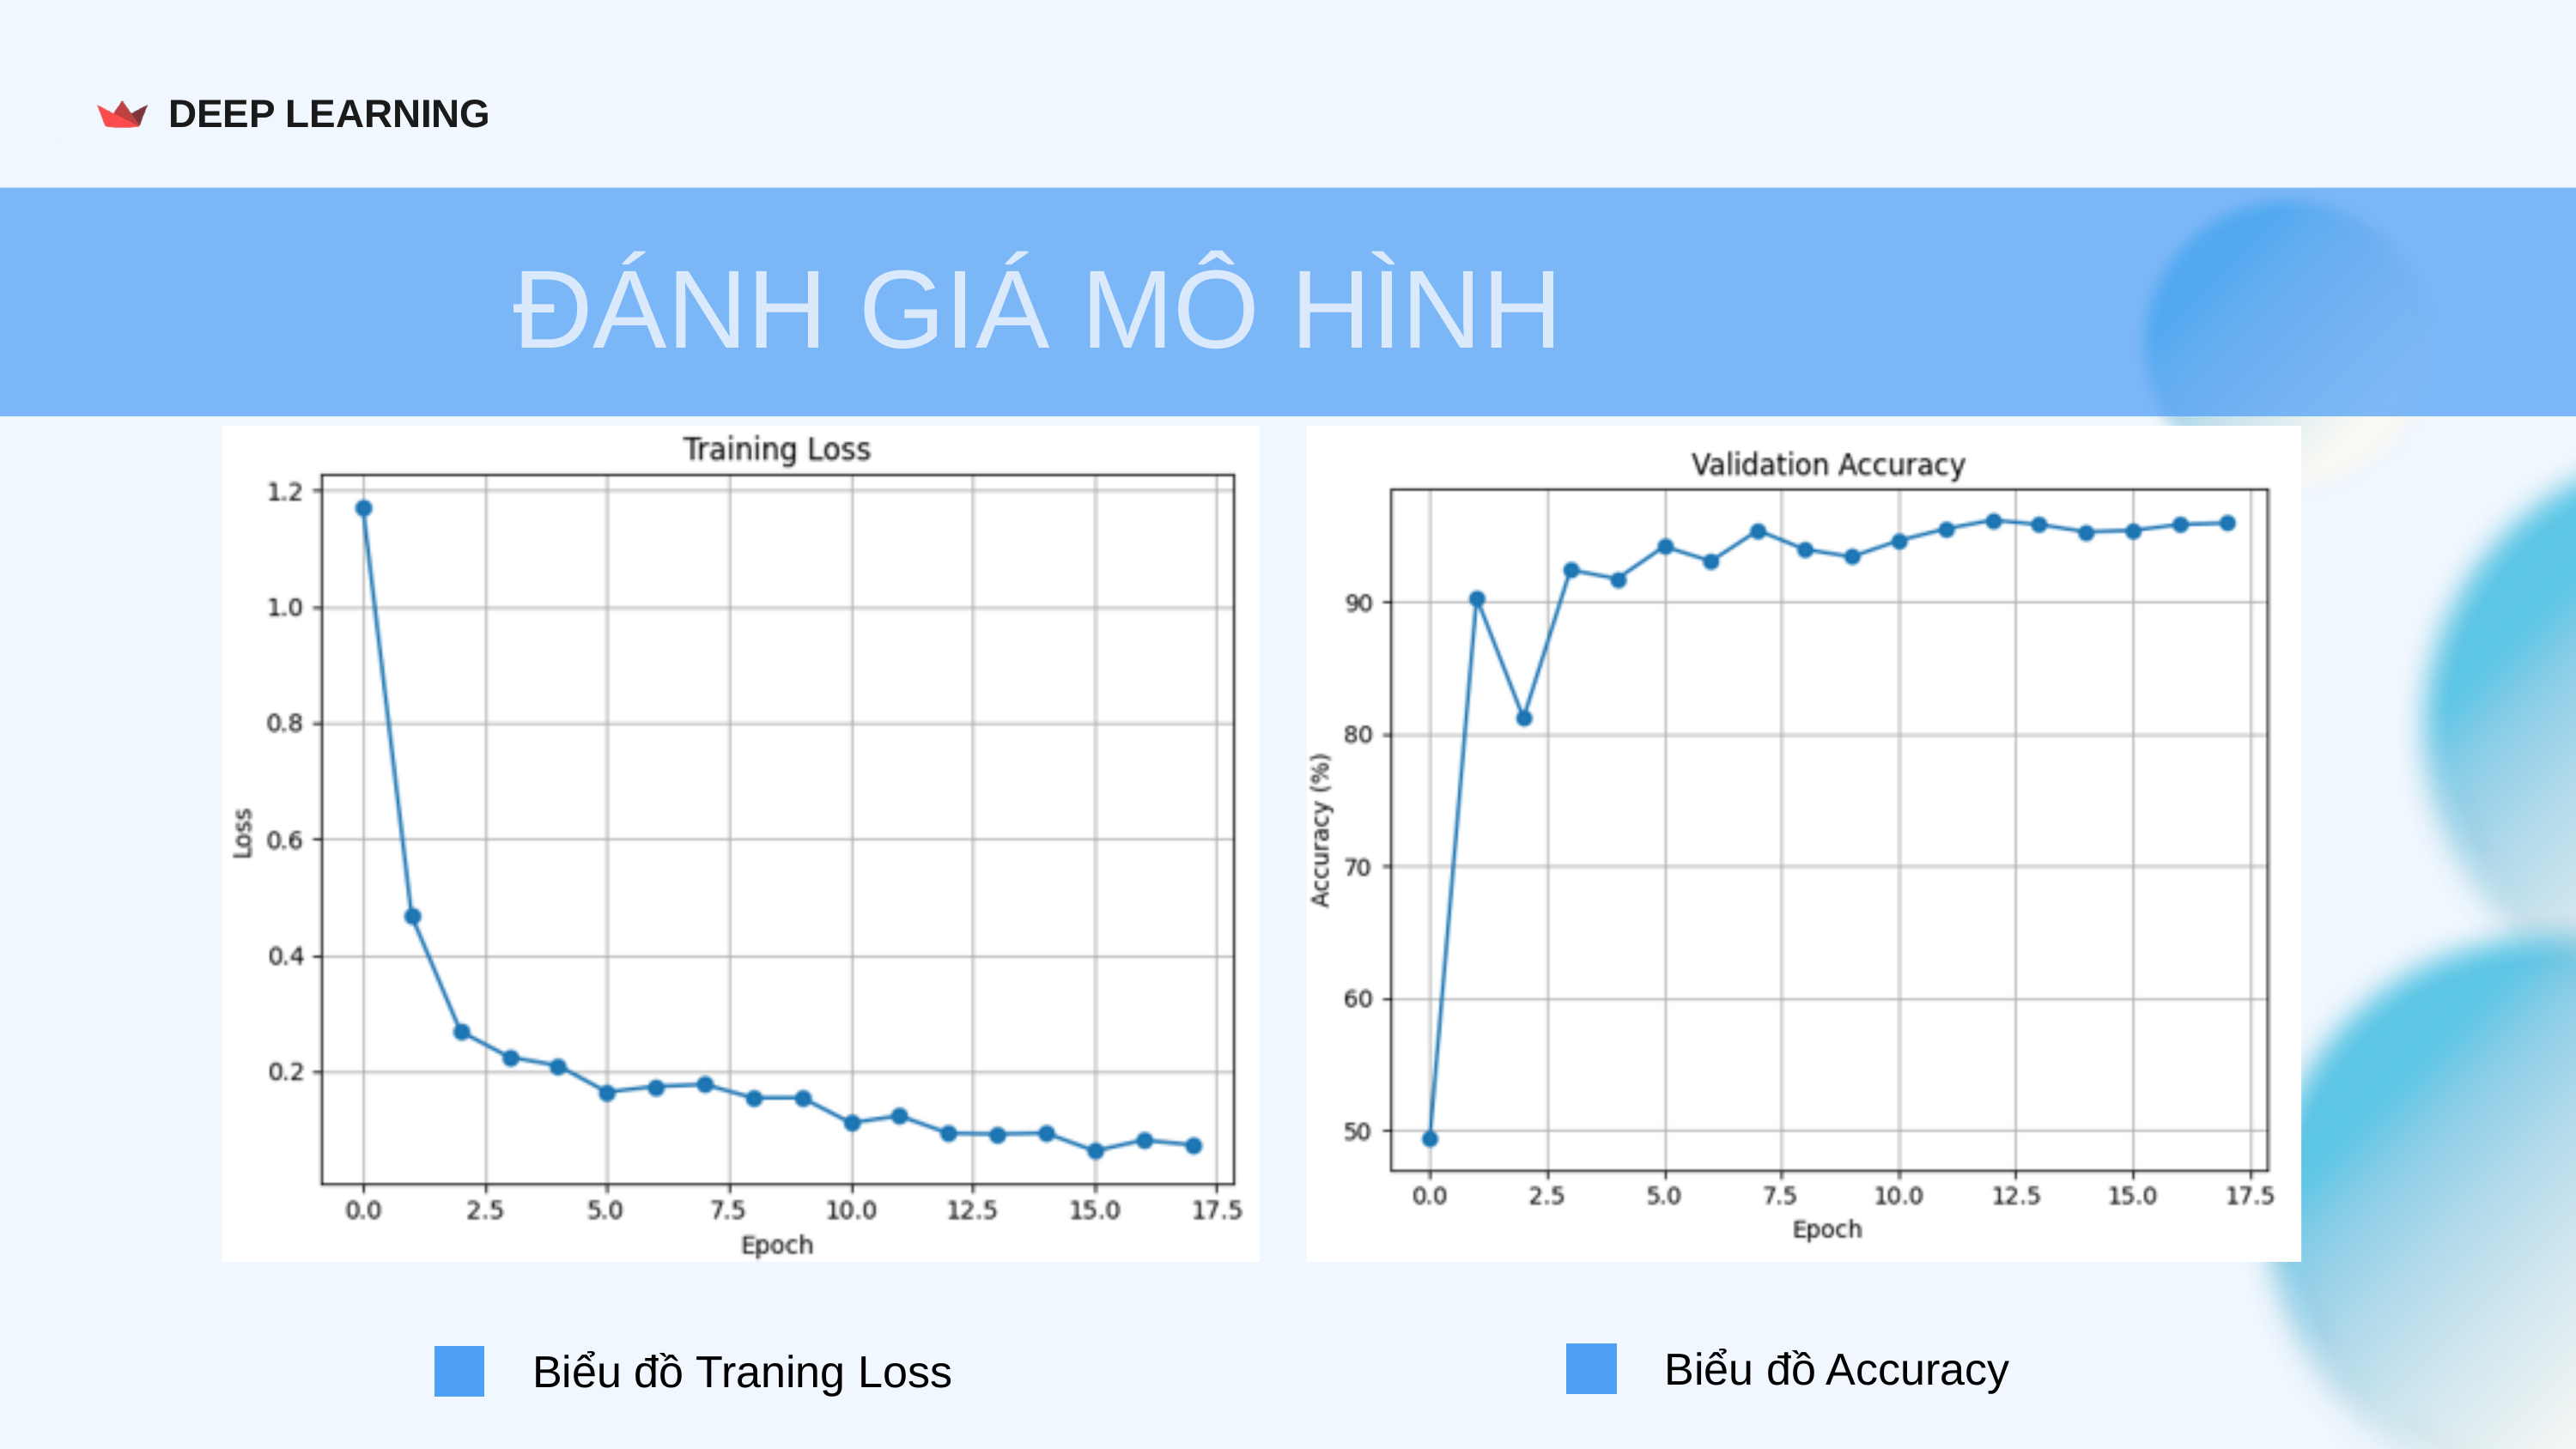

DEEP LEARNING

ĐÁNH GIÁ MÔ HÌNH

Biểu đồ Accuracy
Biểu đồ Traning Loss